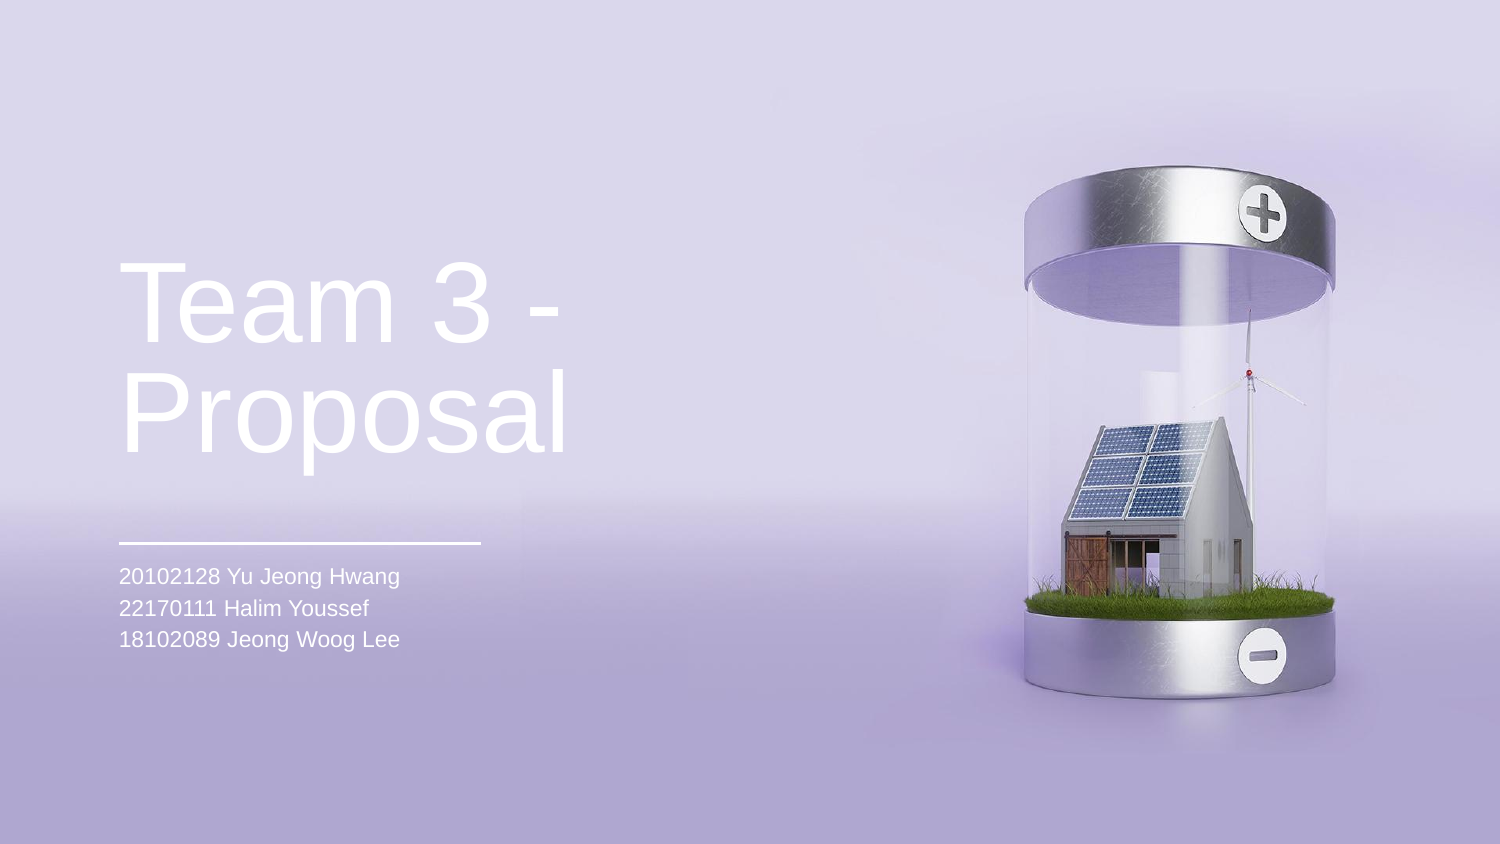

# Team 3 - Proposal
20102128 Yu Jeong Hwang
22170111 Halim Youssef
18102089 Jeong Woog Lee